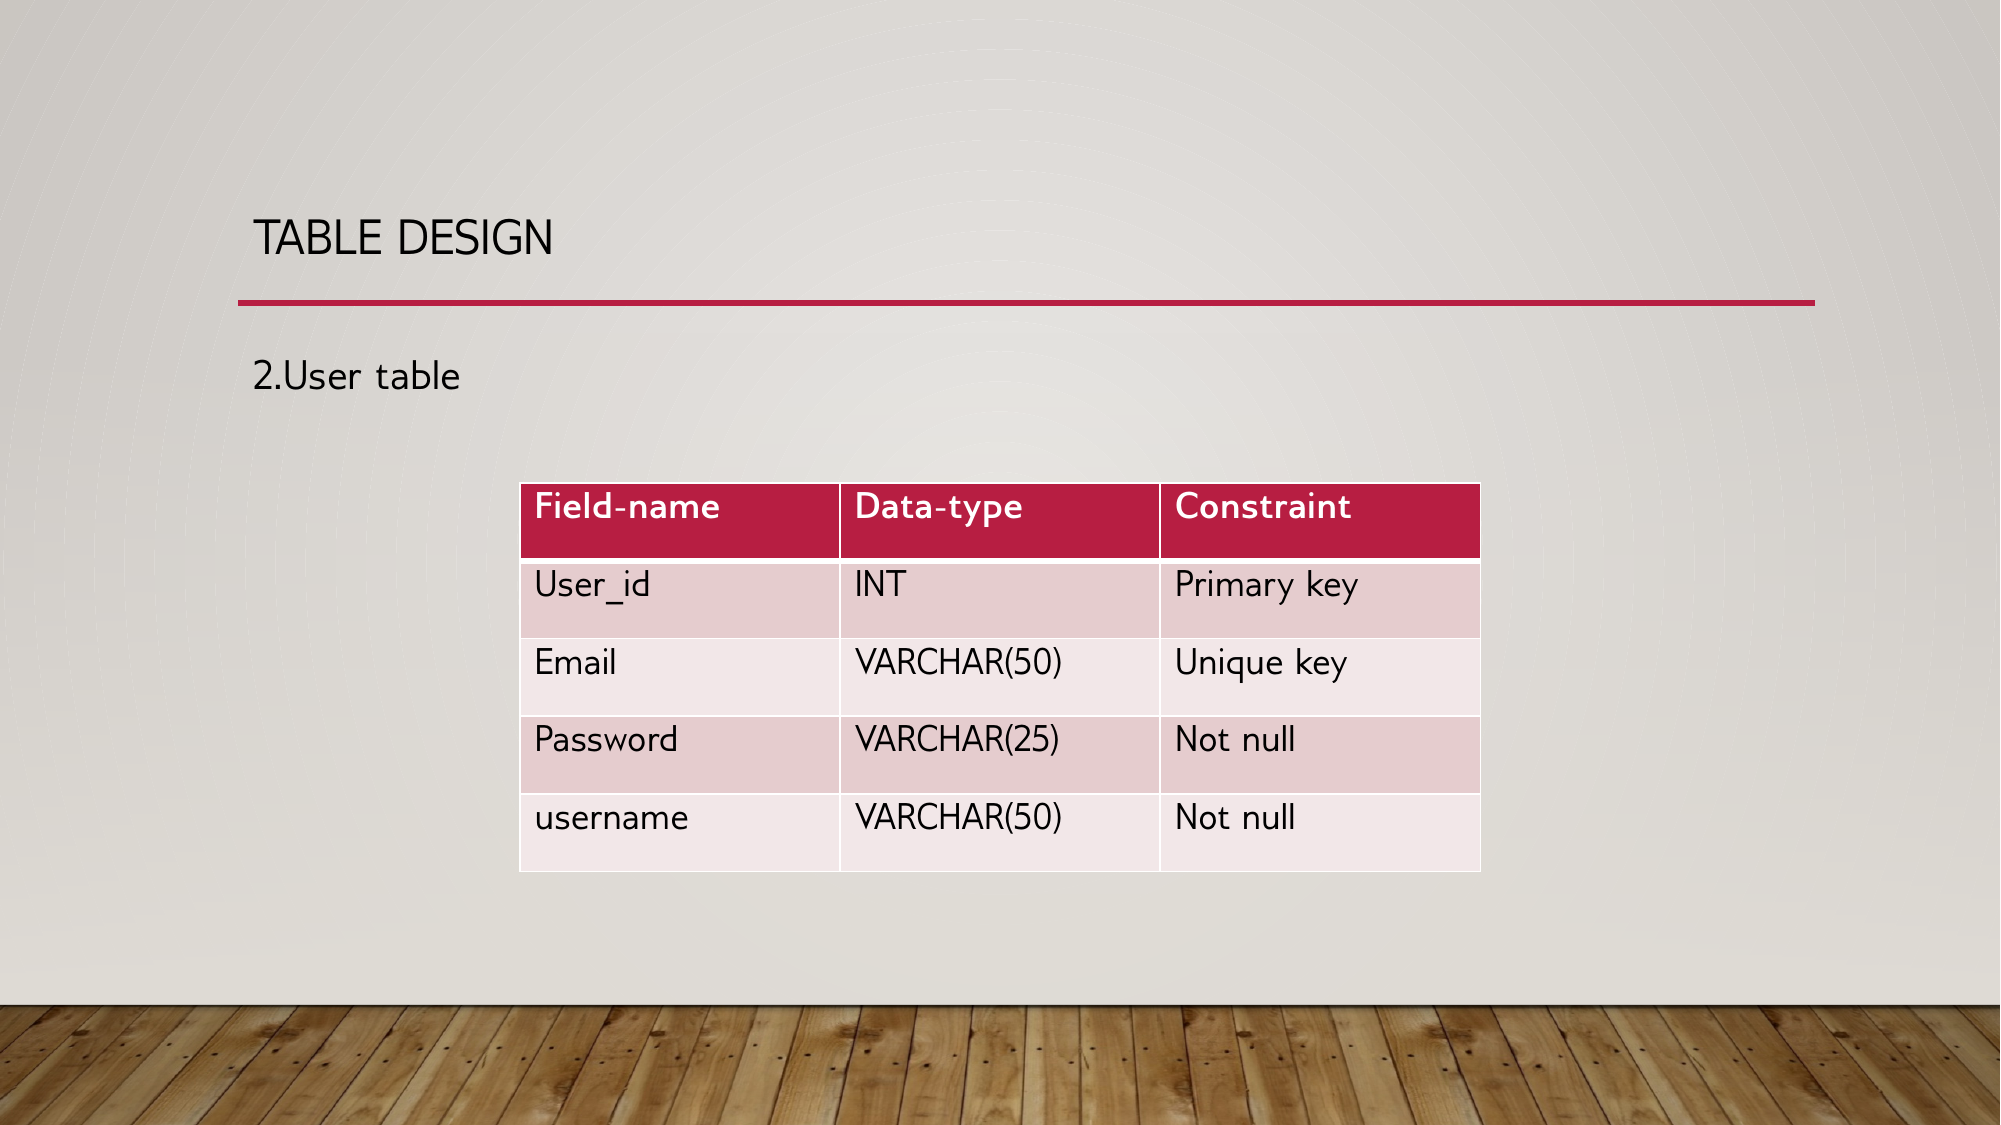

# TABLE DESIGN
2.User table
| Field-name | Data-type | Constraint |
| --- | --- | --- |
| User\_id | INT | Primary key |
| Email | VARCHAR(50) | Unique key |
| Password | VARCHAR(25) | Not null |
| username | VARCHAR(50) | Not null |